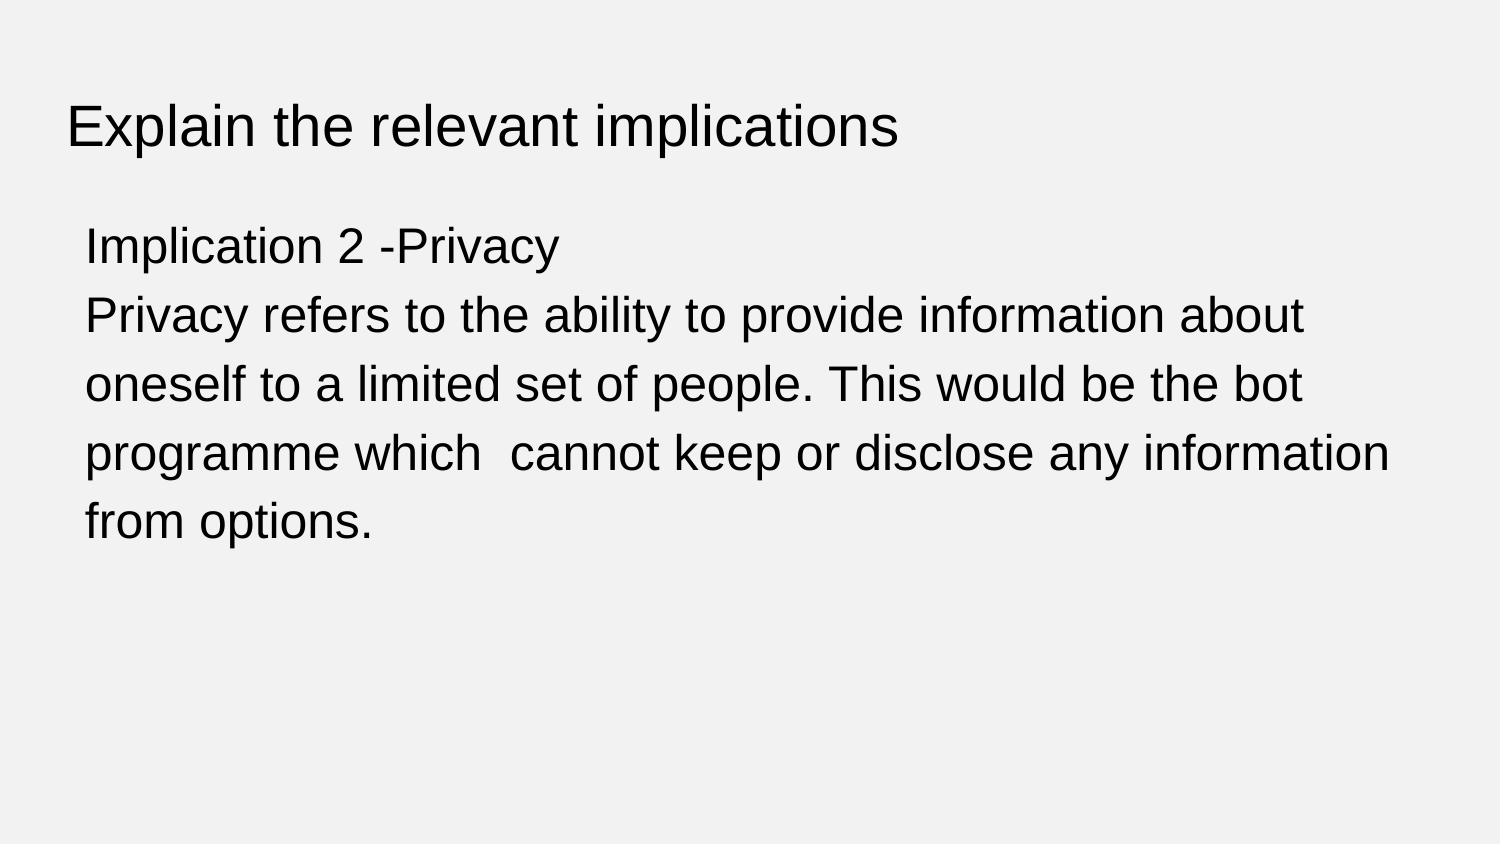

# Explain the relevant implications
Implication 2 -Privacy
Privacy refers to the ability to provide information about oneself to a limited set of people. This would be the bot programme which  cannot keep or disclose any information from options.